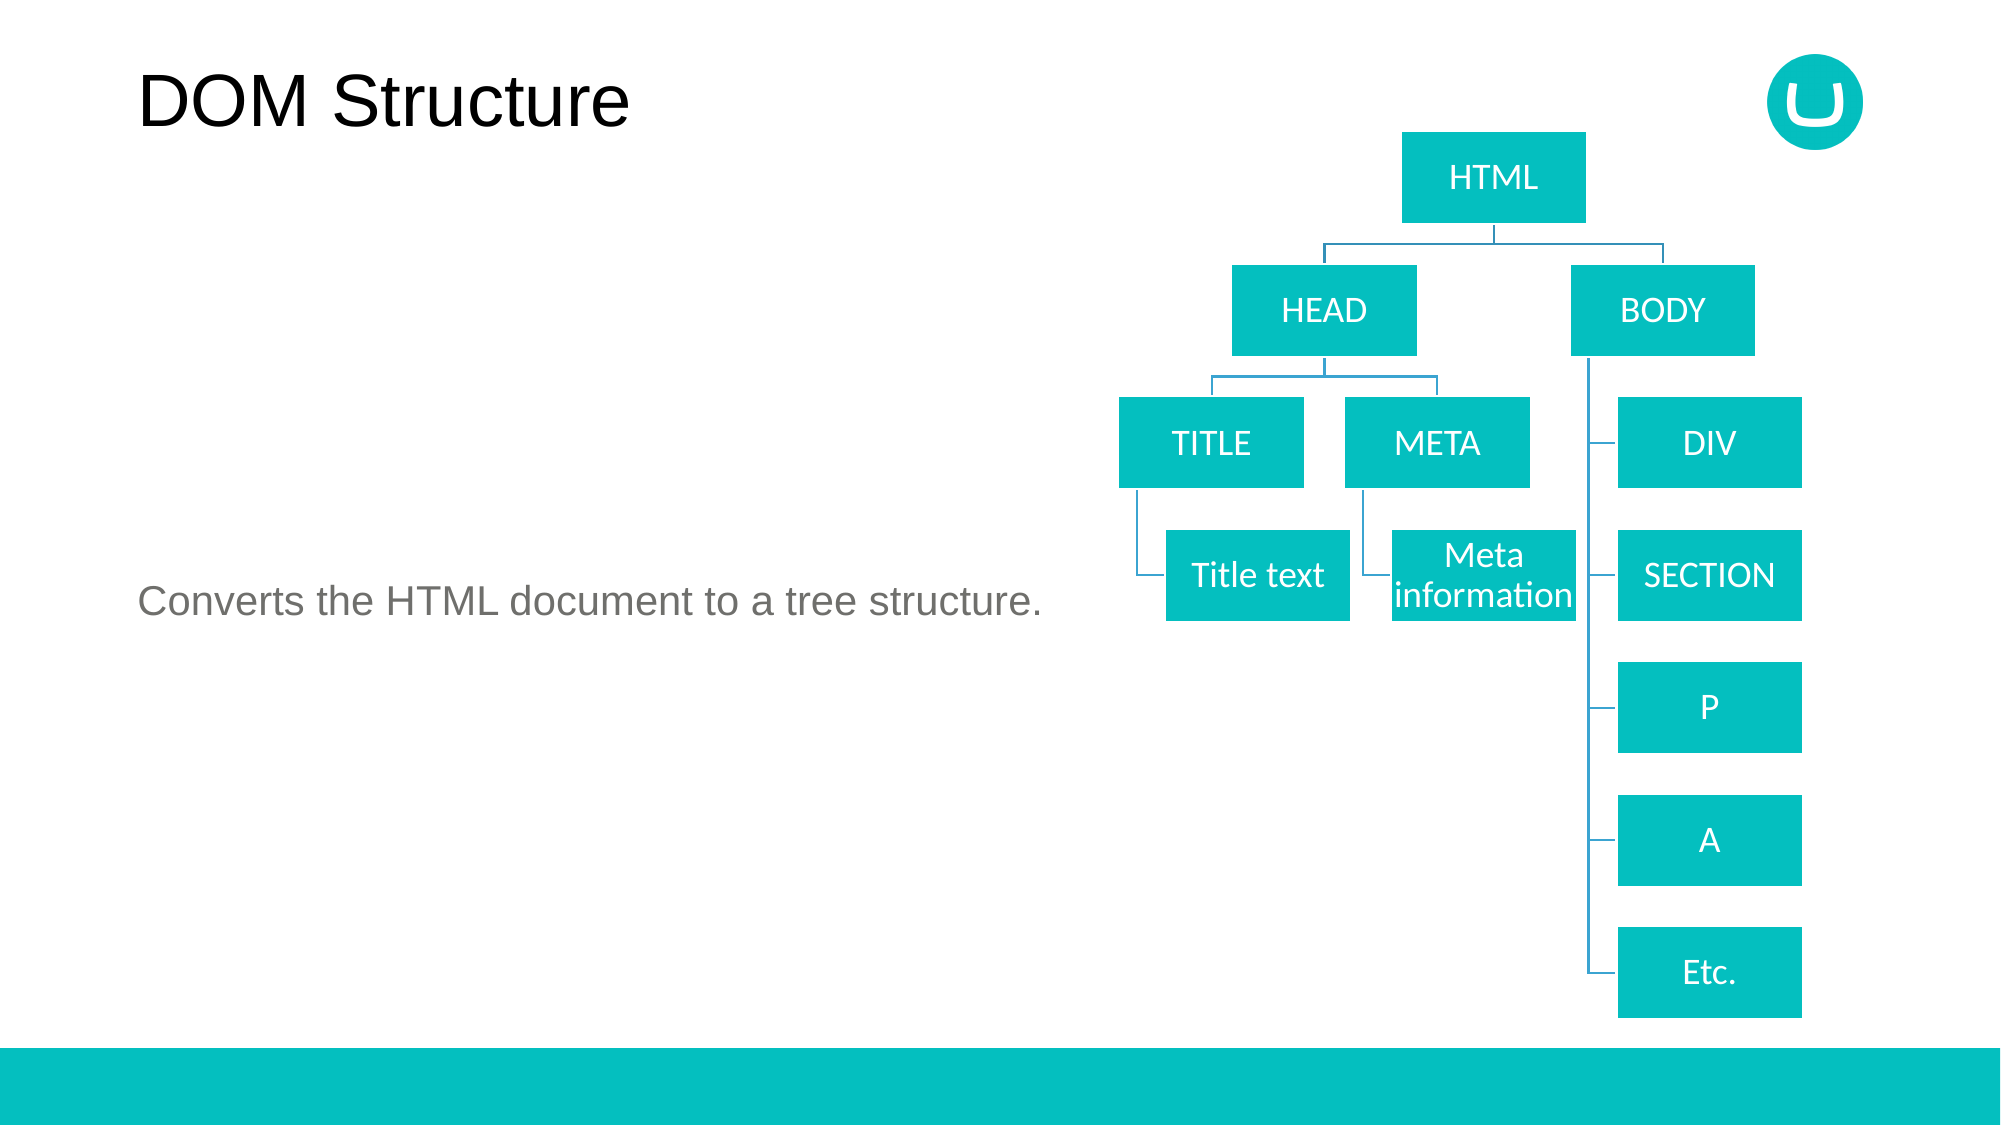

# DOM Structure
HTML
HEAD
TITLE
Title text
META
Meta information
BODY
DIV
SECTION
P
A
Etc.
Converts the HTML document to a tree structure.